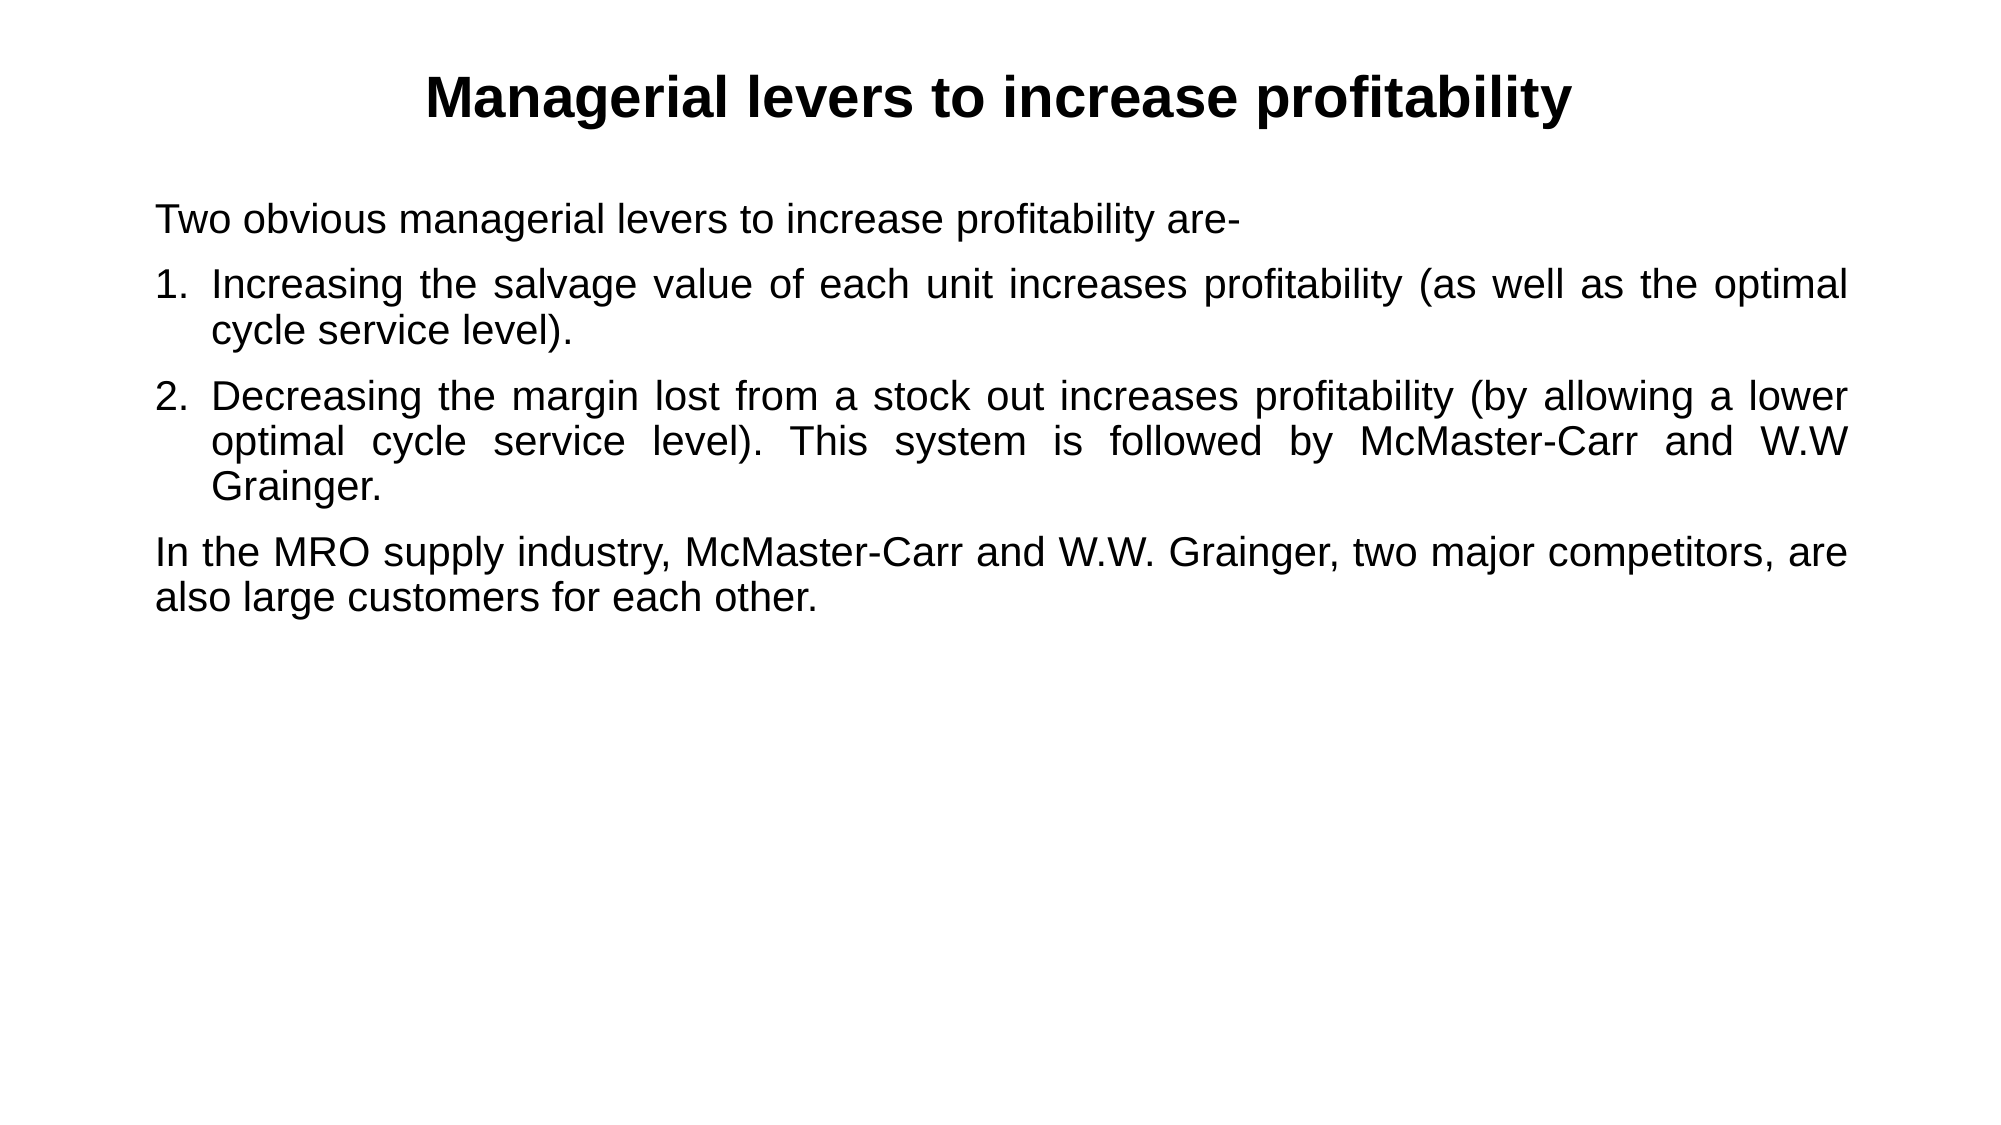

# Managerial levers to increase profitability
Two obvious managerial levers to increase profitability are-
Increasing the salvage value of each unit increases profitability (as well as the optimal cycle service level).
Decreasing the margin lost from a stock out increases profitability (by allowing a lower optimal cycle service level). This system is followed by McMaster-Carr and W.W Grainger.
In the MRO supply industry, McMaster-Carr and W.W. Grainger, two major competitors, are also large customers for each other.